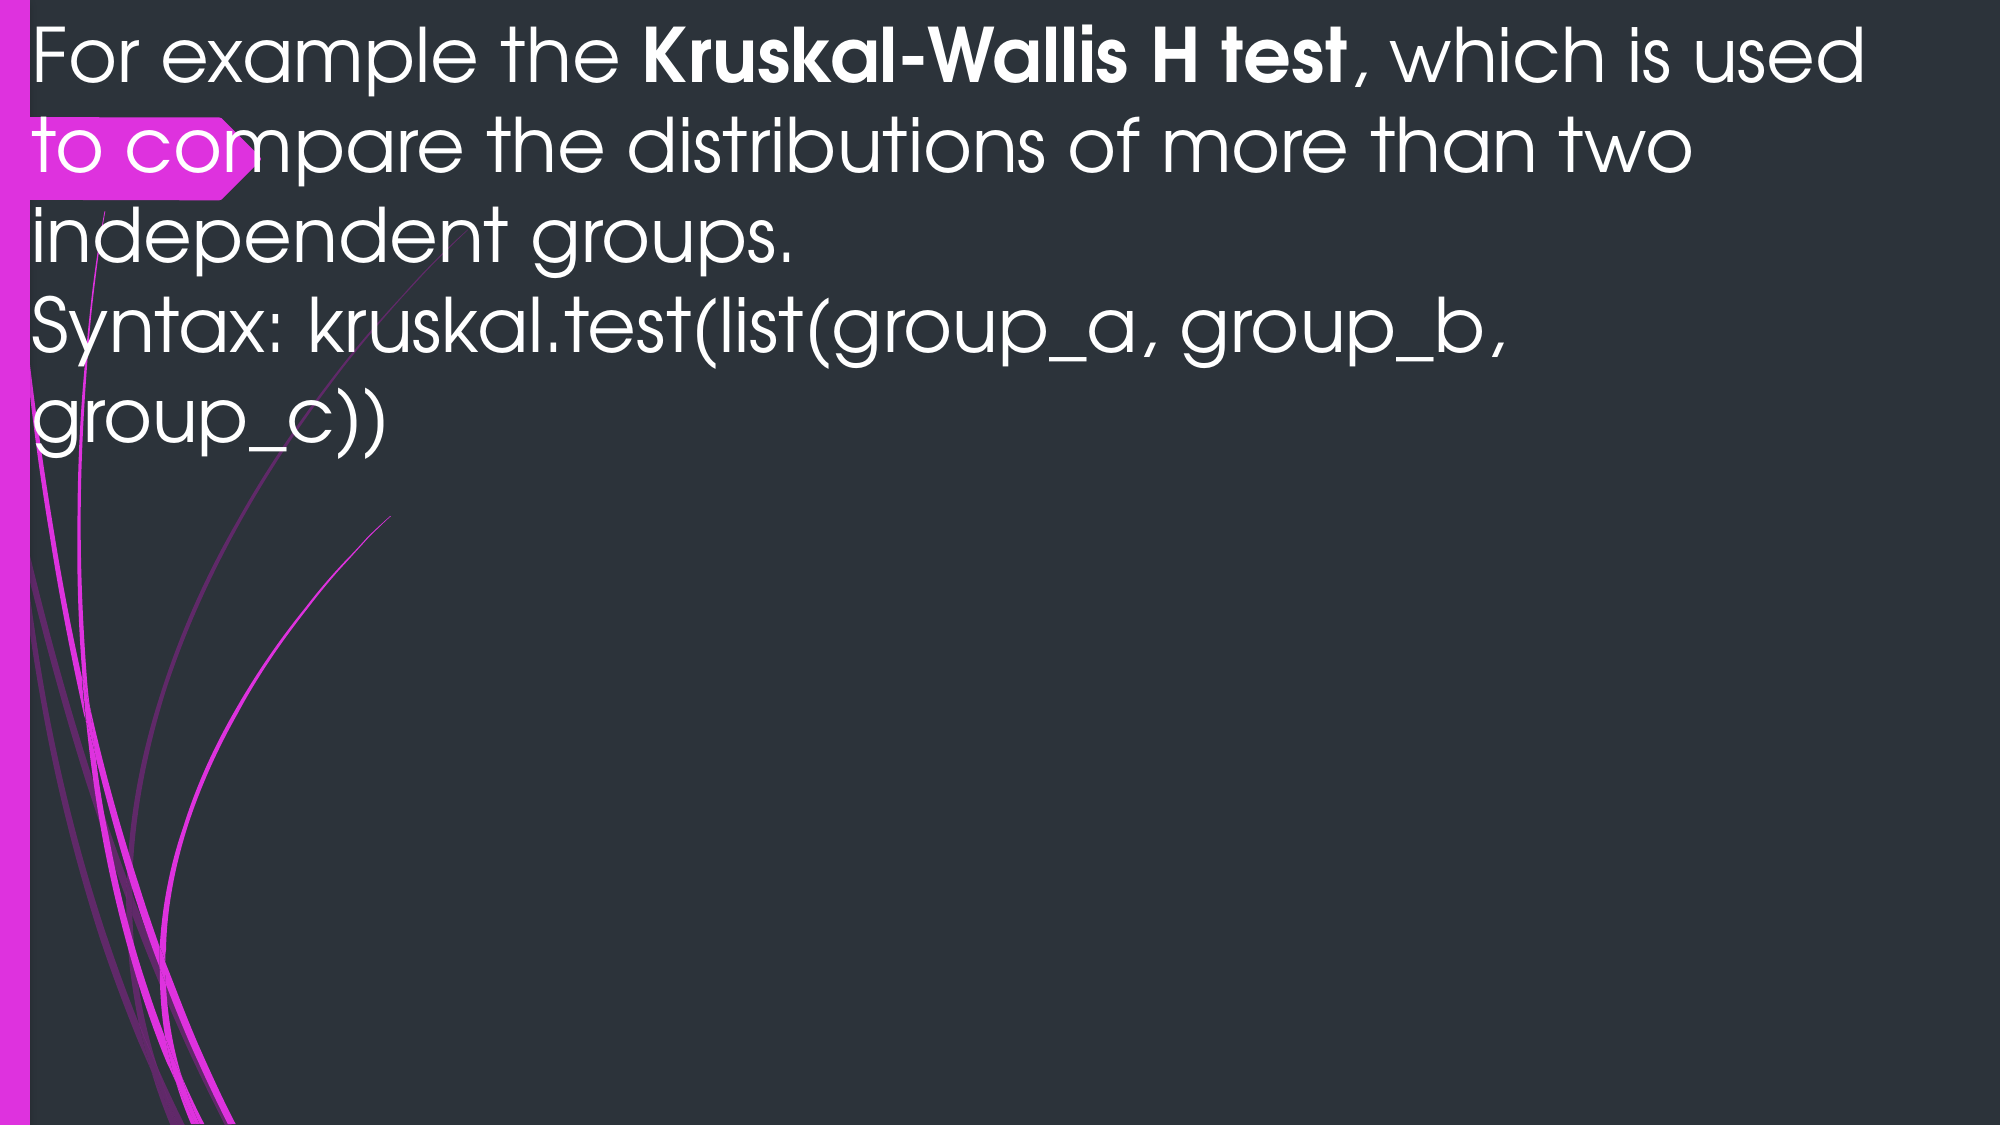

# For example the Kruskal-Wallis H test, which is used to compare the distributions of more than two independent groups. Syntax: kruskal.test(list(group_a, group_b, group_c))